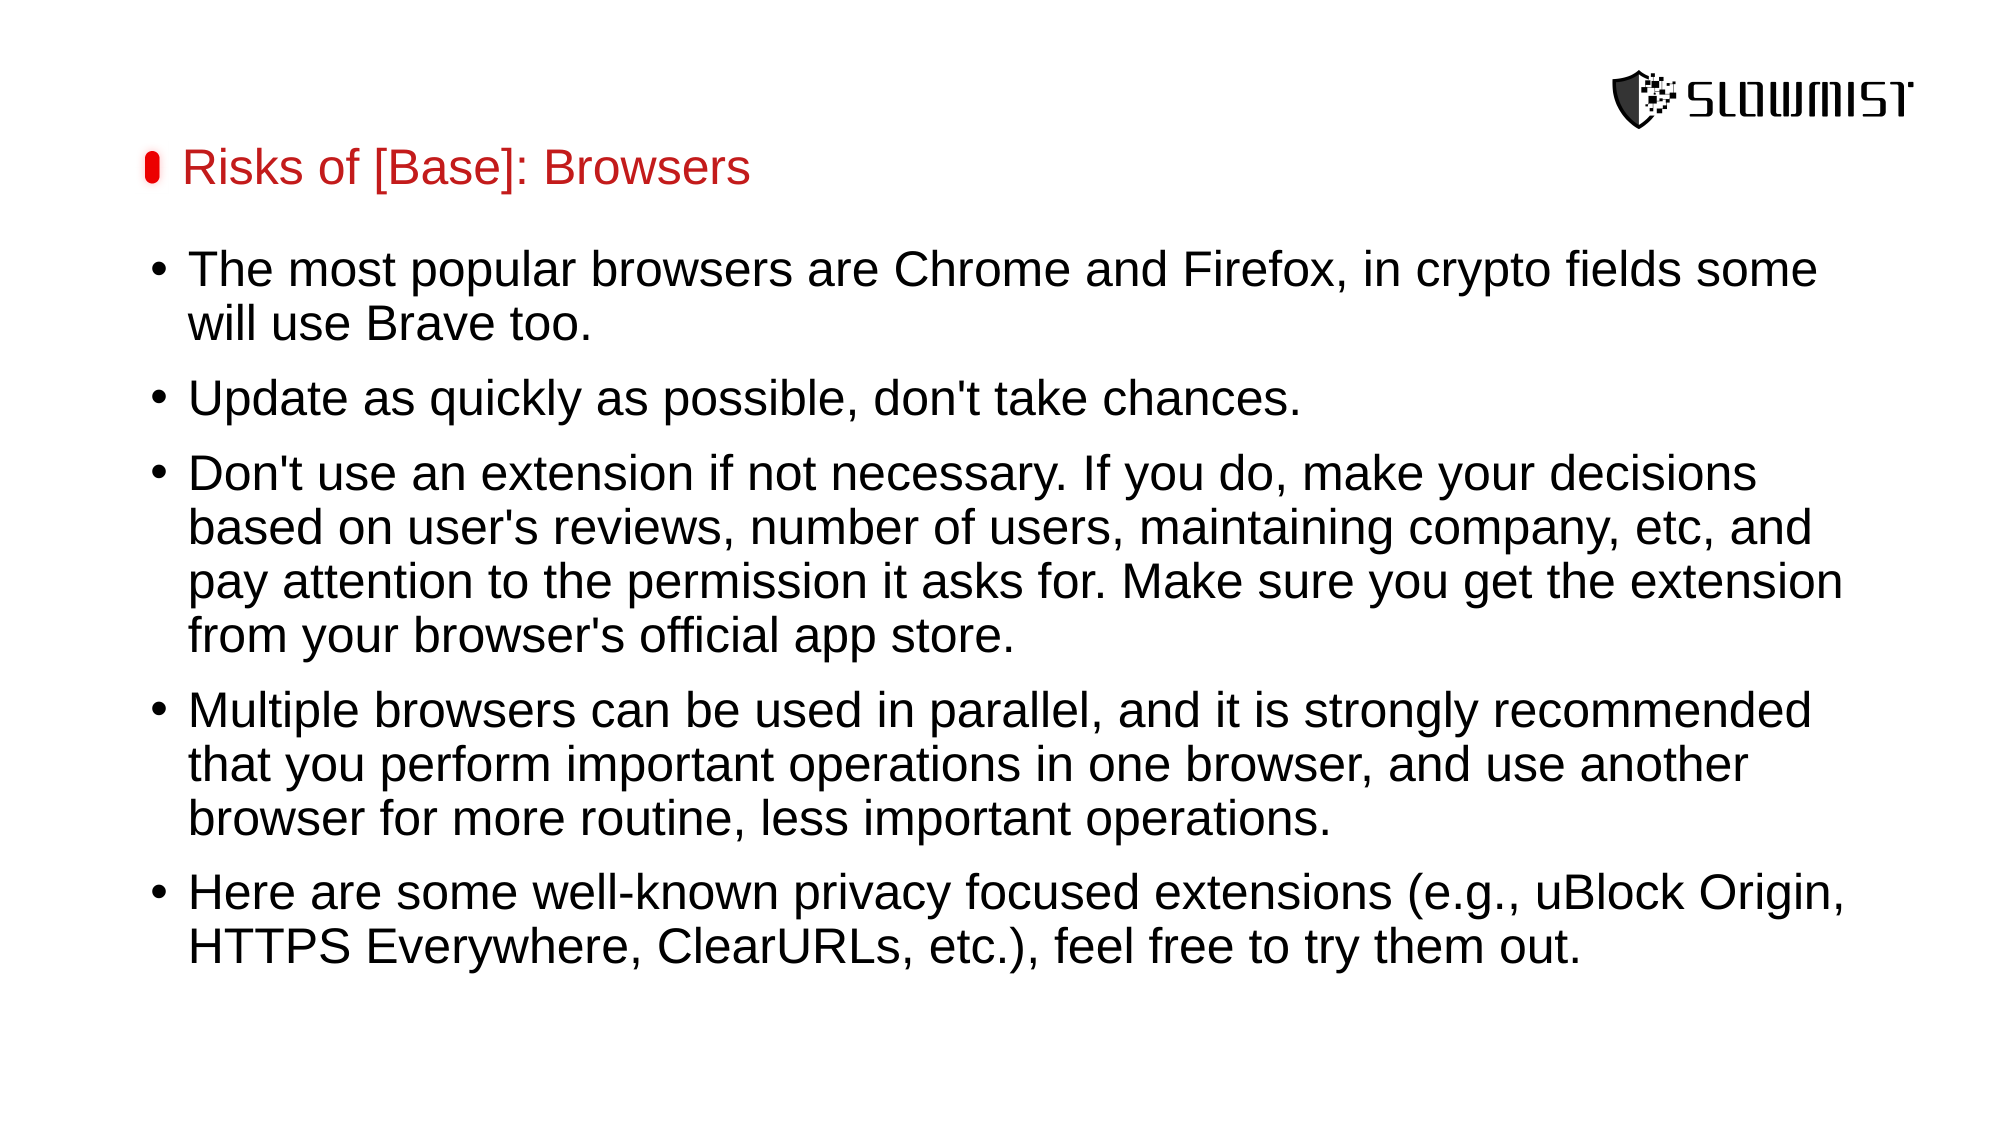

Risks of [Base]: Browsers
The most popular browsers are Chrome and Firefox, in crypto fields some will use Brave too.
Update as quickly as possible, don't take chances.
Don't use an extension if not necessary. If you do, make your decisions based on user's reviews, number of users, maintaining company, etc, and pay attention to the permission it asks for. Make sure you get the extension from your browser's official app store.
Multiple browsers can be used in parallel, and it is strongly recommended that you perform important operations in one browser, and use another browser for more routine, less important operations.
Here are some well-known privacy focused extensions (e.g., uBlock Origin, HTTPS Everywhere, ClearURLs, etc.), feel free to try them out.